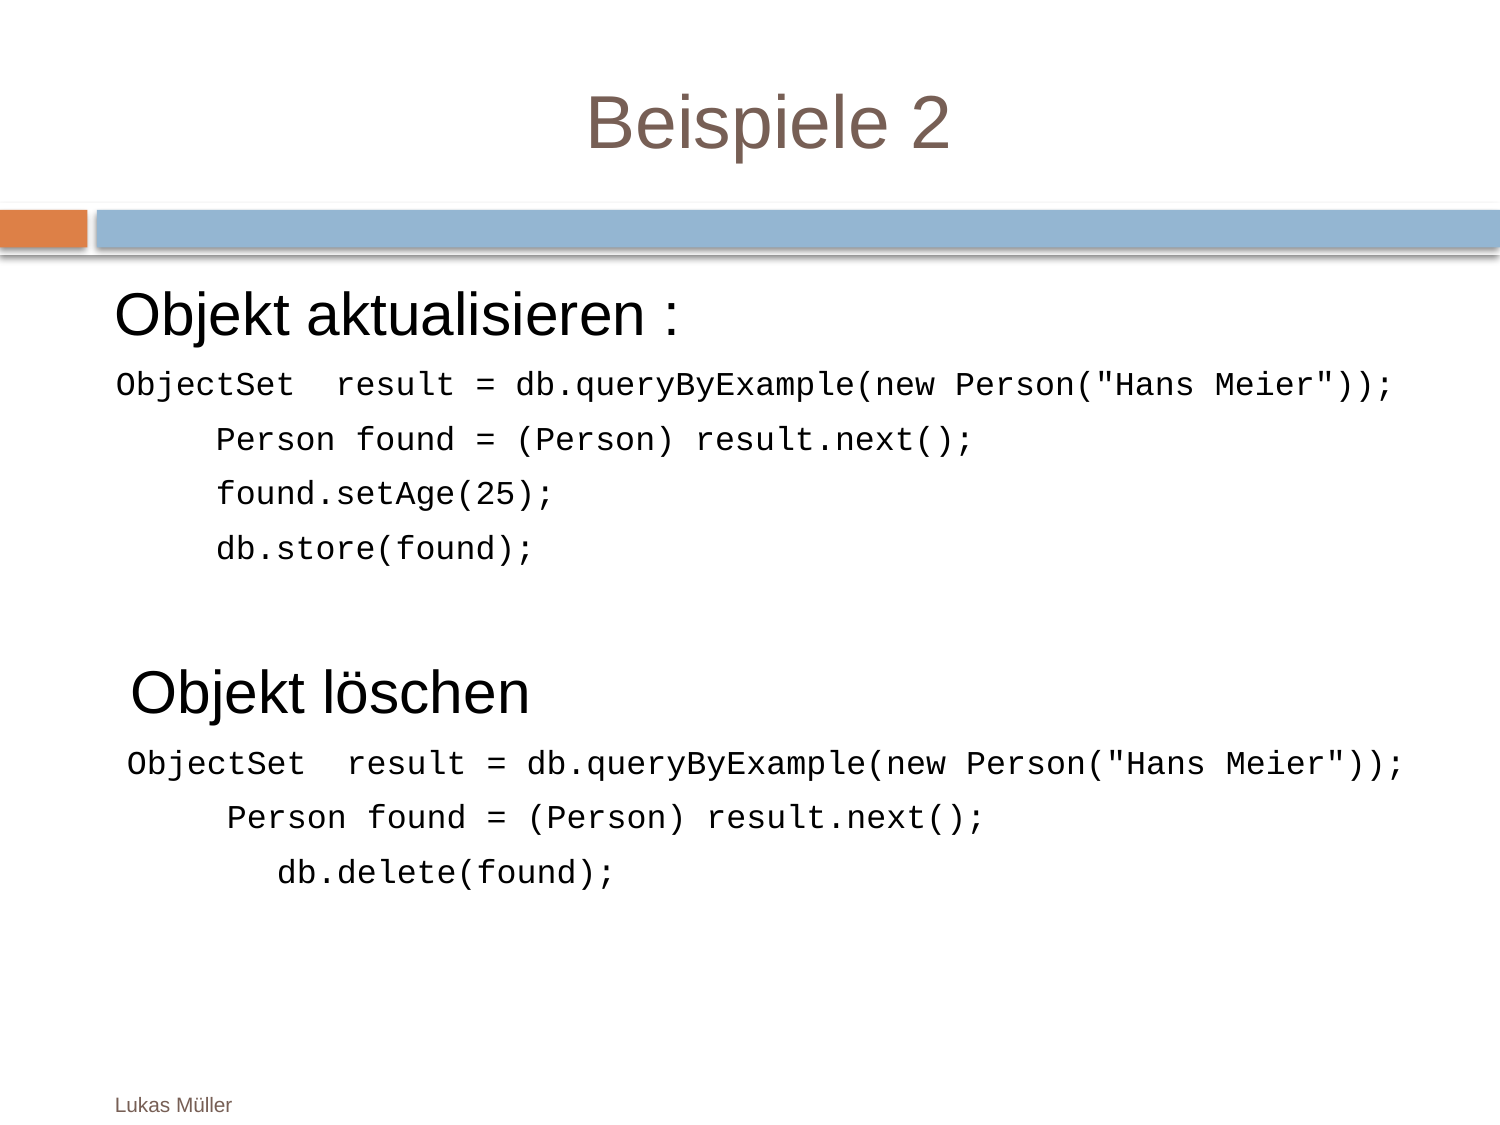

# Beispiele 2
Objekt aktualisieren :
ObjectSet  result = db.queryByExample(new Person("Hans Meier"));
     Person found = (Person) result.next();
     found.setAge(25);
     db.store(found);

Objekt löschen
ObjectSet  result = db.queryByExample(new Person("Hans Meier"));
     Person found = (Person) result.next();
	db.delete(found);